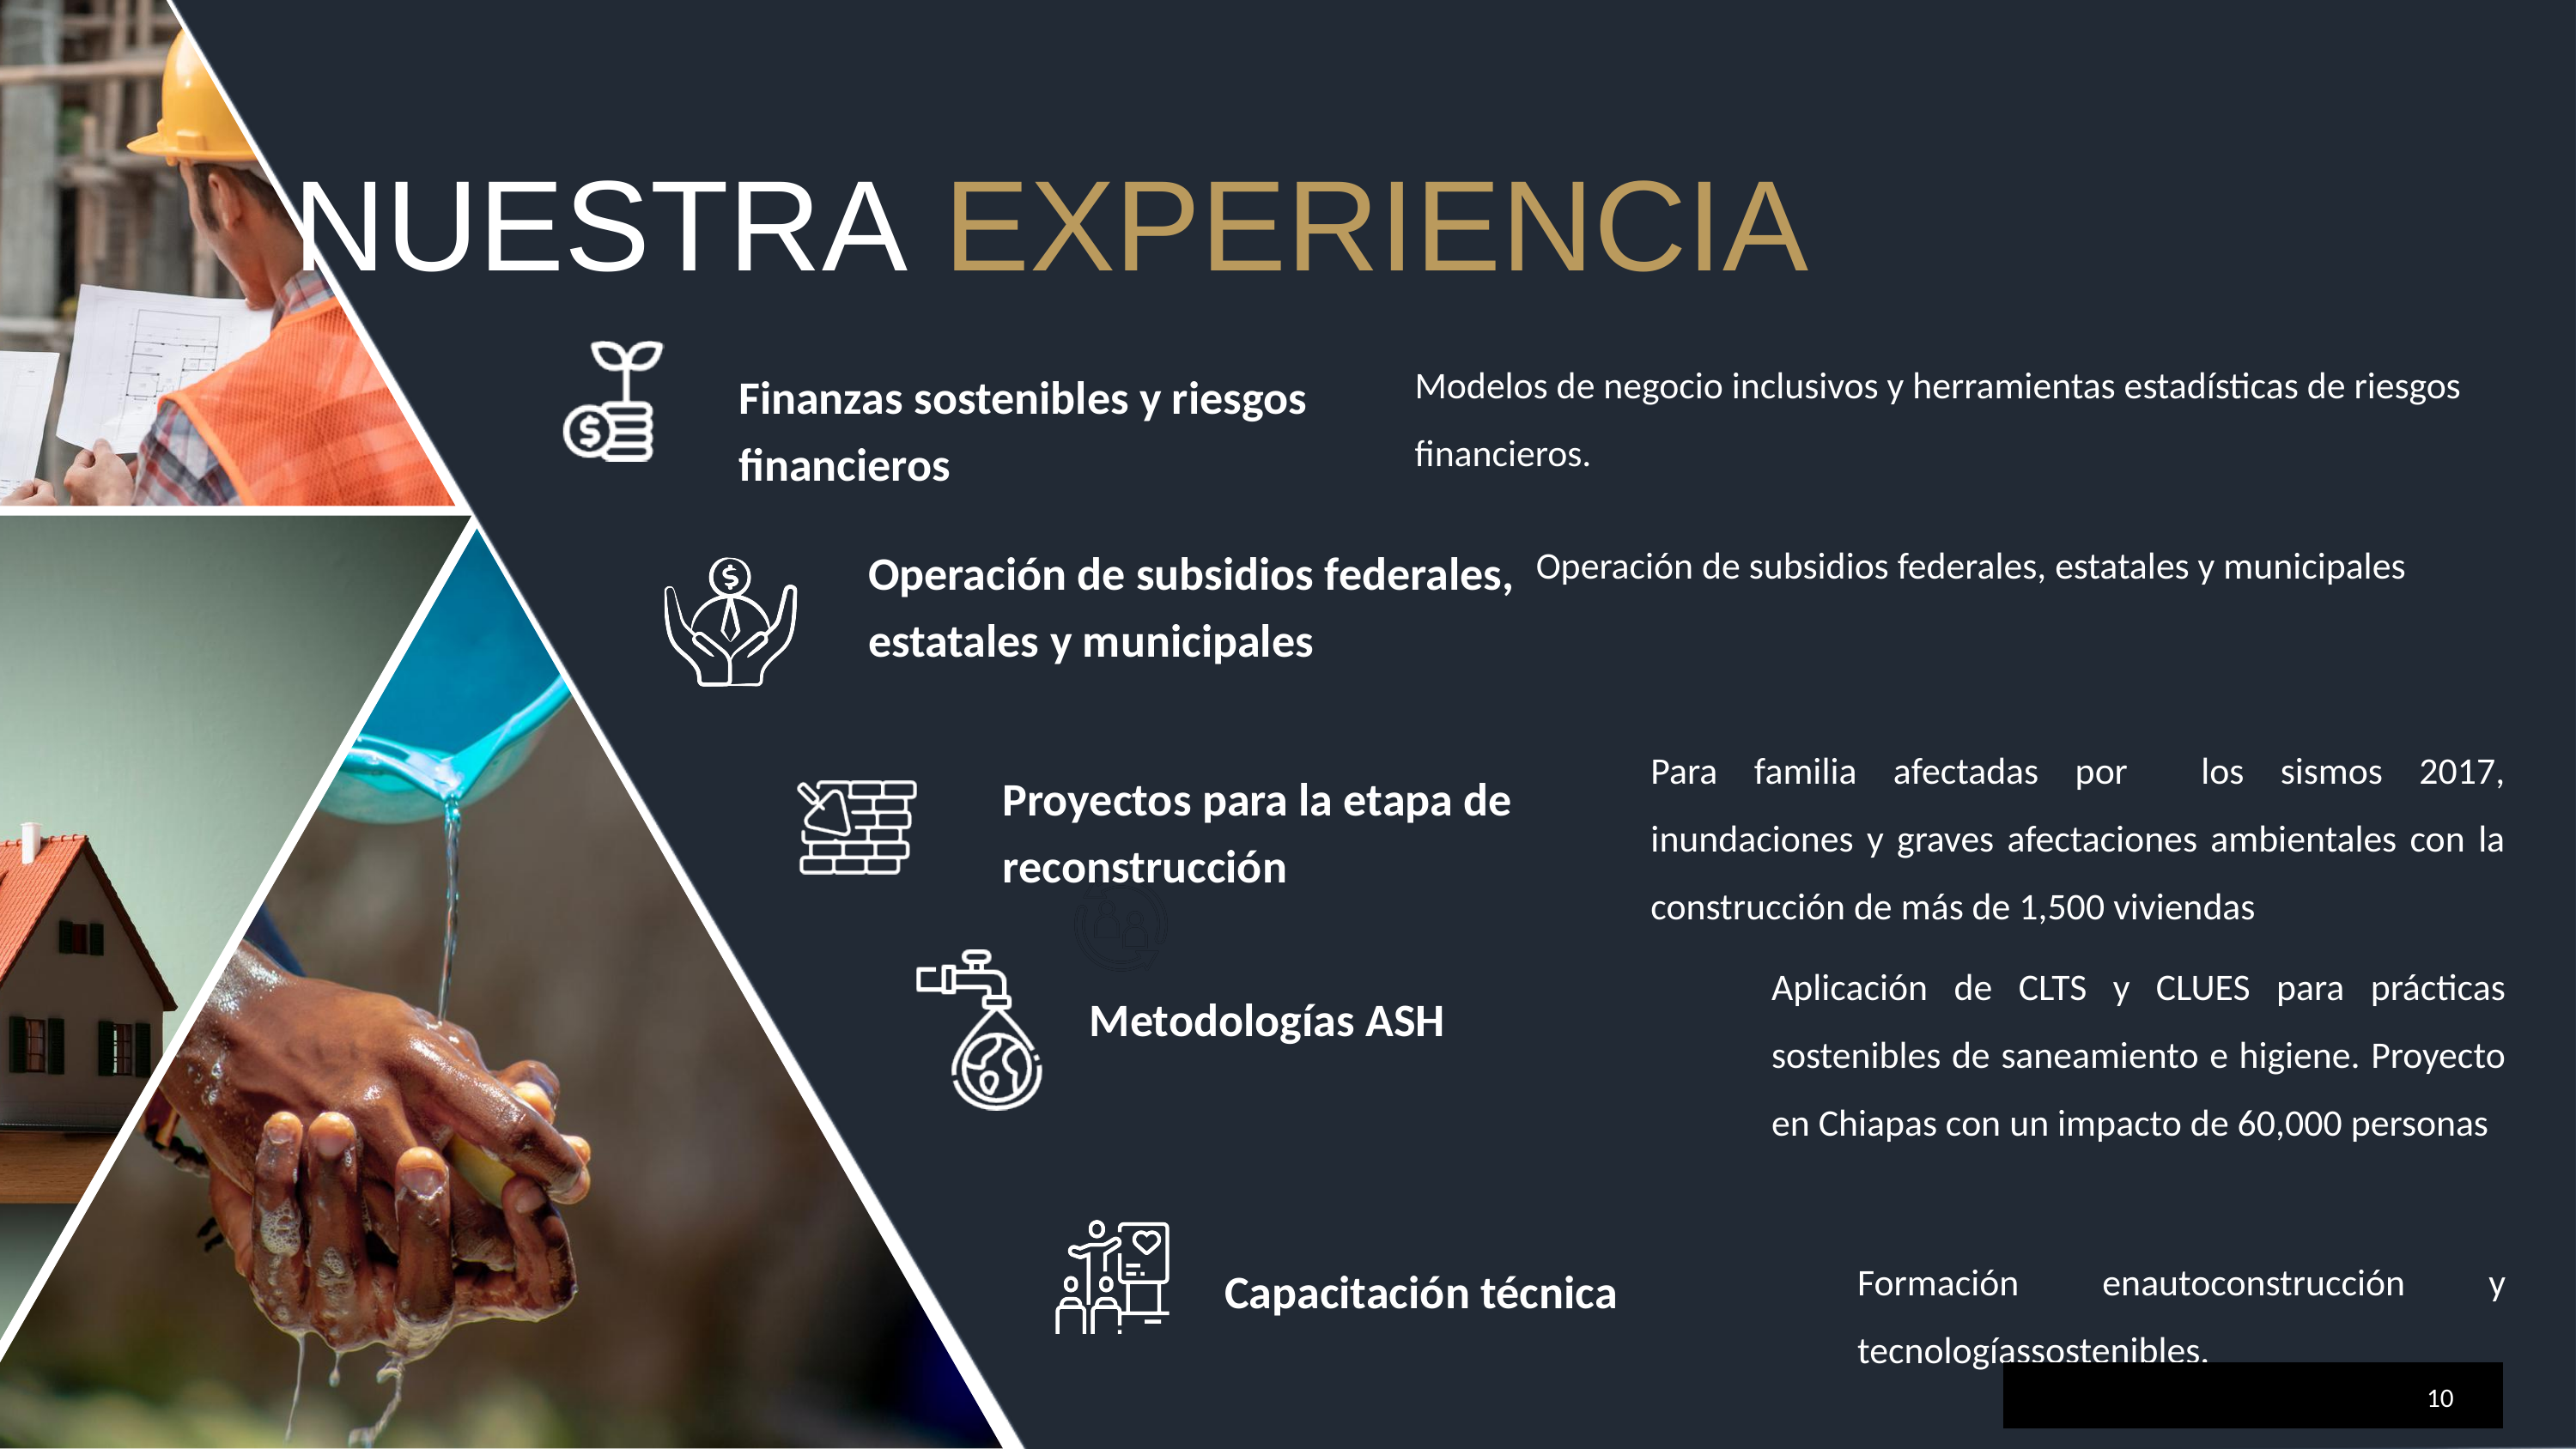

NUESTRA EXPERIENCIA
Modelos de negocio inclusivos y herramientas estadísticas de riesgos financieros.

Finanzas sostenibles y riesgos financieros

Operación de subsidios federales, estatales y municipales

Operación de subsidios federales, estatales y municipales

Para familia afectadas por  los sismos 2017, inundaciones y graves afectaciones ambientales con la construcción de más de 1,500 viviendas
Proyectos para la etapa de reconstrucción

Aplicación de CLTS y CLUES para prácticas sostenibles de saneamiento e higiene. Proyecto en Chiapas con un impacto de 60,000 personas

Metodologías ASH

Formación enautoconstrucción y tecnologíassostenibles.

Capacitación técnica

10

WWW.CRESCEREPST.COM